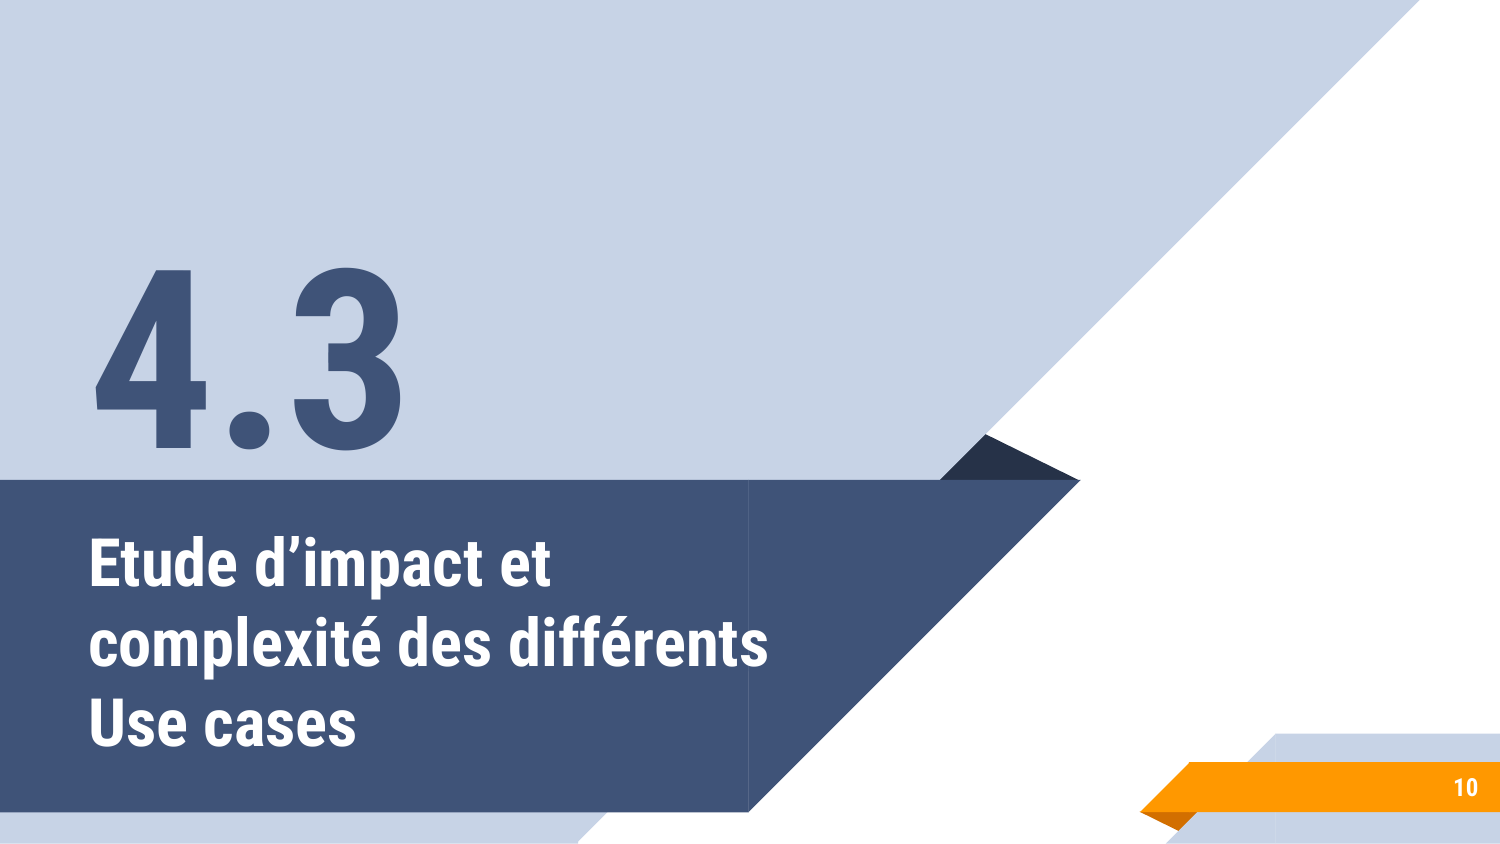

4.3
# Etude d’impact et complexité des différents ​ Use cases
10